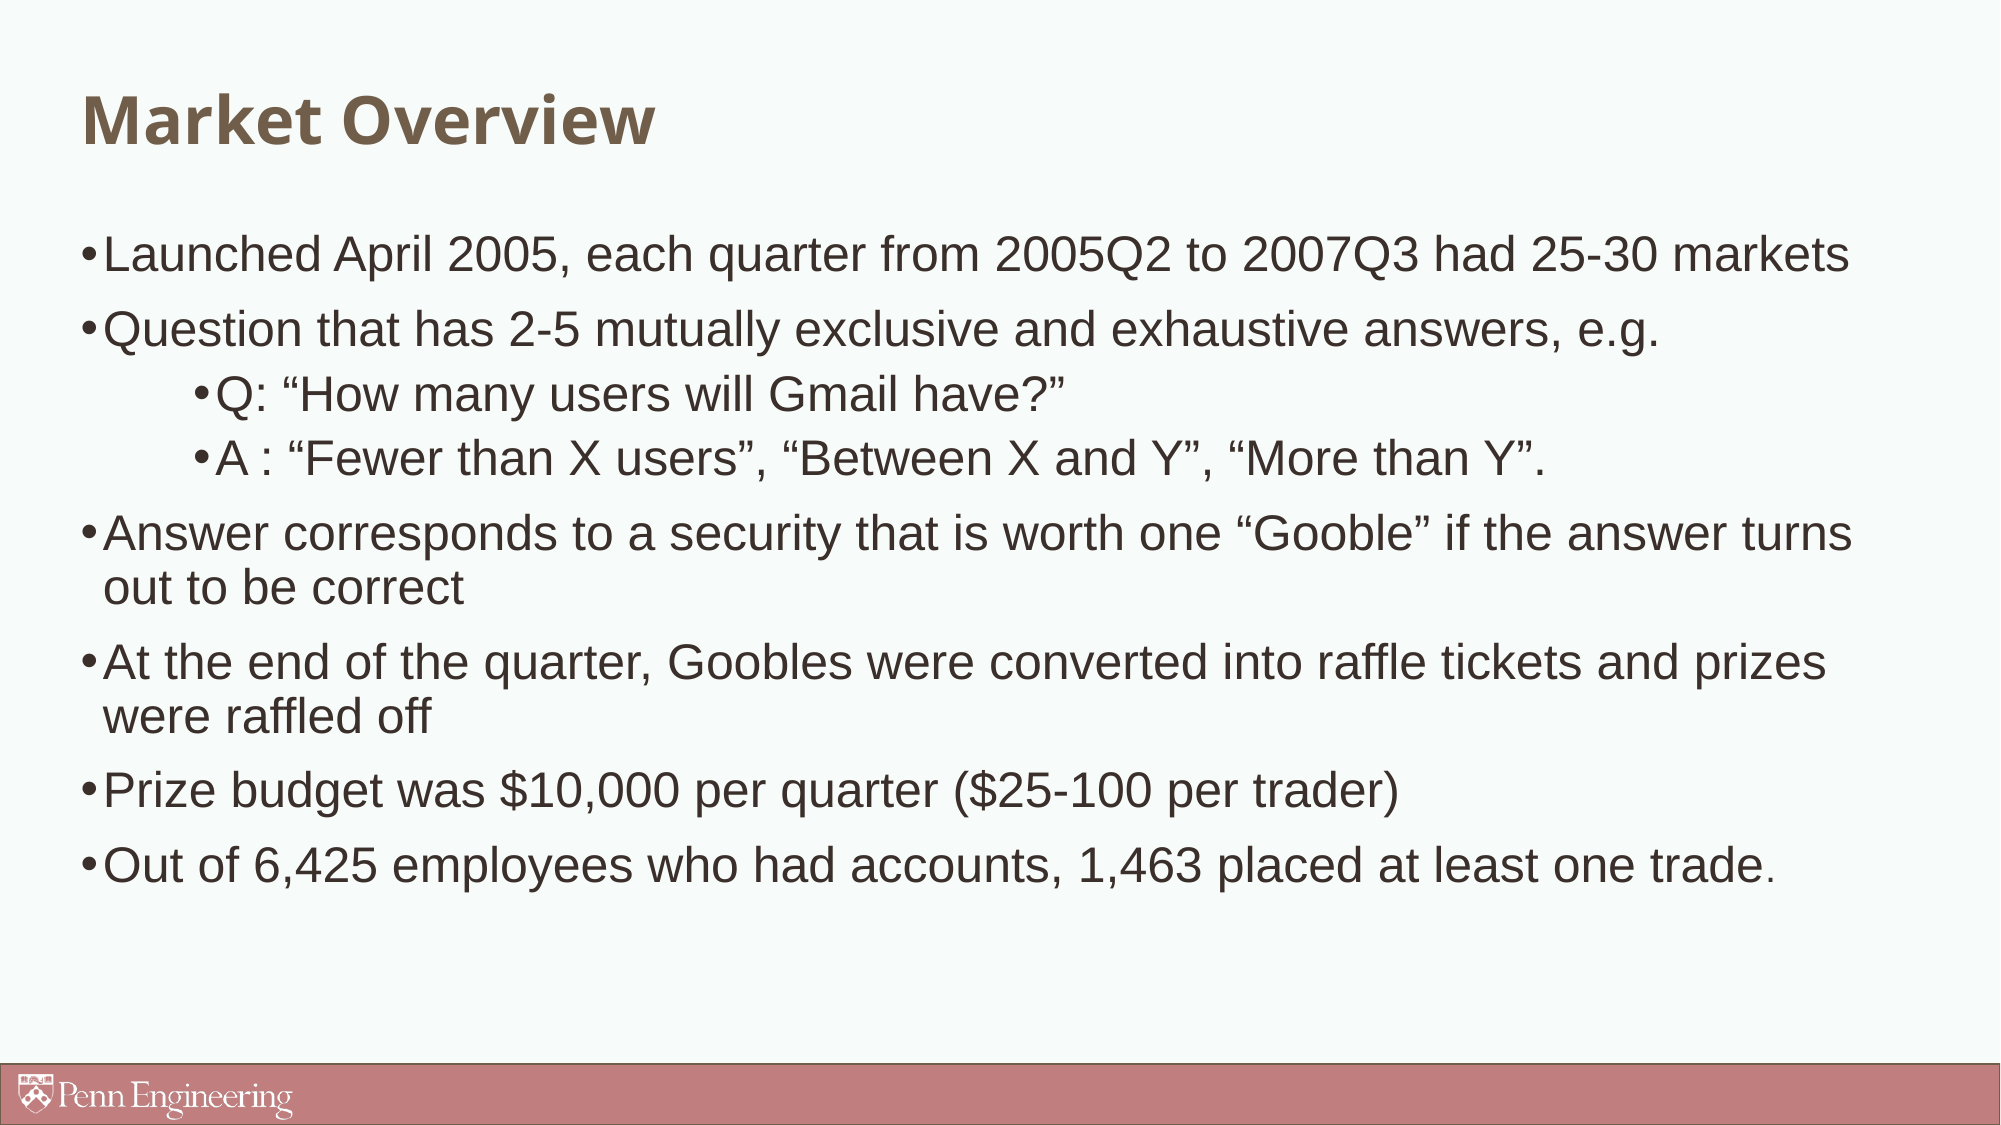

# Market Overview
Launched April 2005, each quarter from 2005Q2 to 2007Q3 had 25‐30 markets
Question that has 2‐5 mutually exclusive and exhaustive answers, e.g.
Q: “How many users will Gmail have?”
A : “Fewer than X users”, “Between X and Y”, “More than Y”.
Answer corresponds to a security that is worth one “Gooble” if the answer turns out to be correct
At the end of the quarter, Goobles were converted into raffle tickets and prizes were raffled off
Prize budget was $10,000 per quarter ($25‐100 per trader)
Out of 6,425 employees who had accounts, 1,463 placed at least one trade.